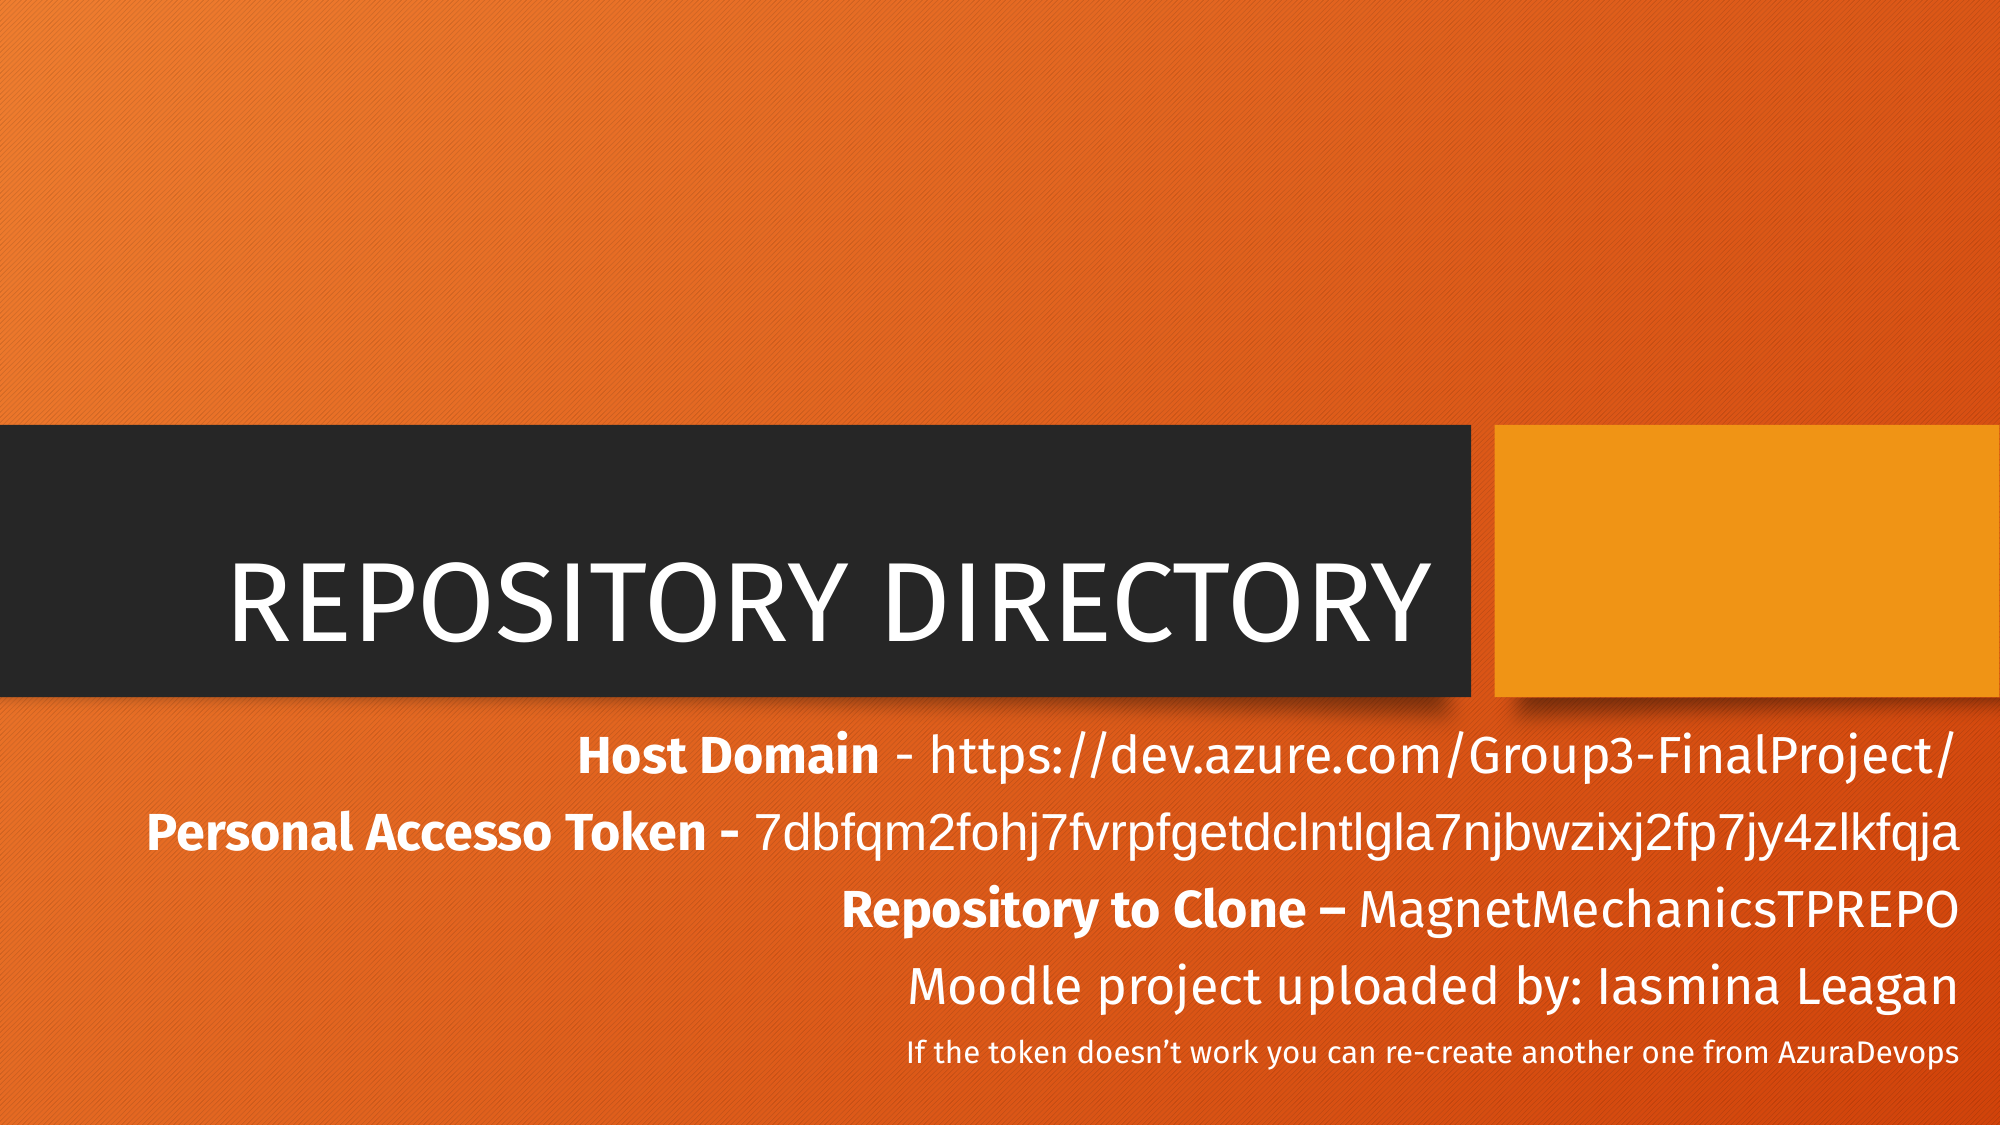

# REPOSITORY DIRECTORY
Host Domain - https://dev.azure.com/Group3-FinalProject/
Personal Accesso Token - 7dbfqm2fohj7fvrpfgetdclntlgla7njbwzixj2fp7jy4zlkfqja
Repository to Clone – MagnetMechanicsTPREPO
Moodle project uploaded by: Iasmina Leagan
If the token doesn’t work you can re-create another one from AzuraDevops